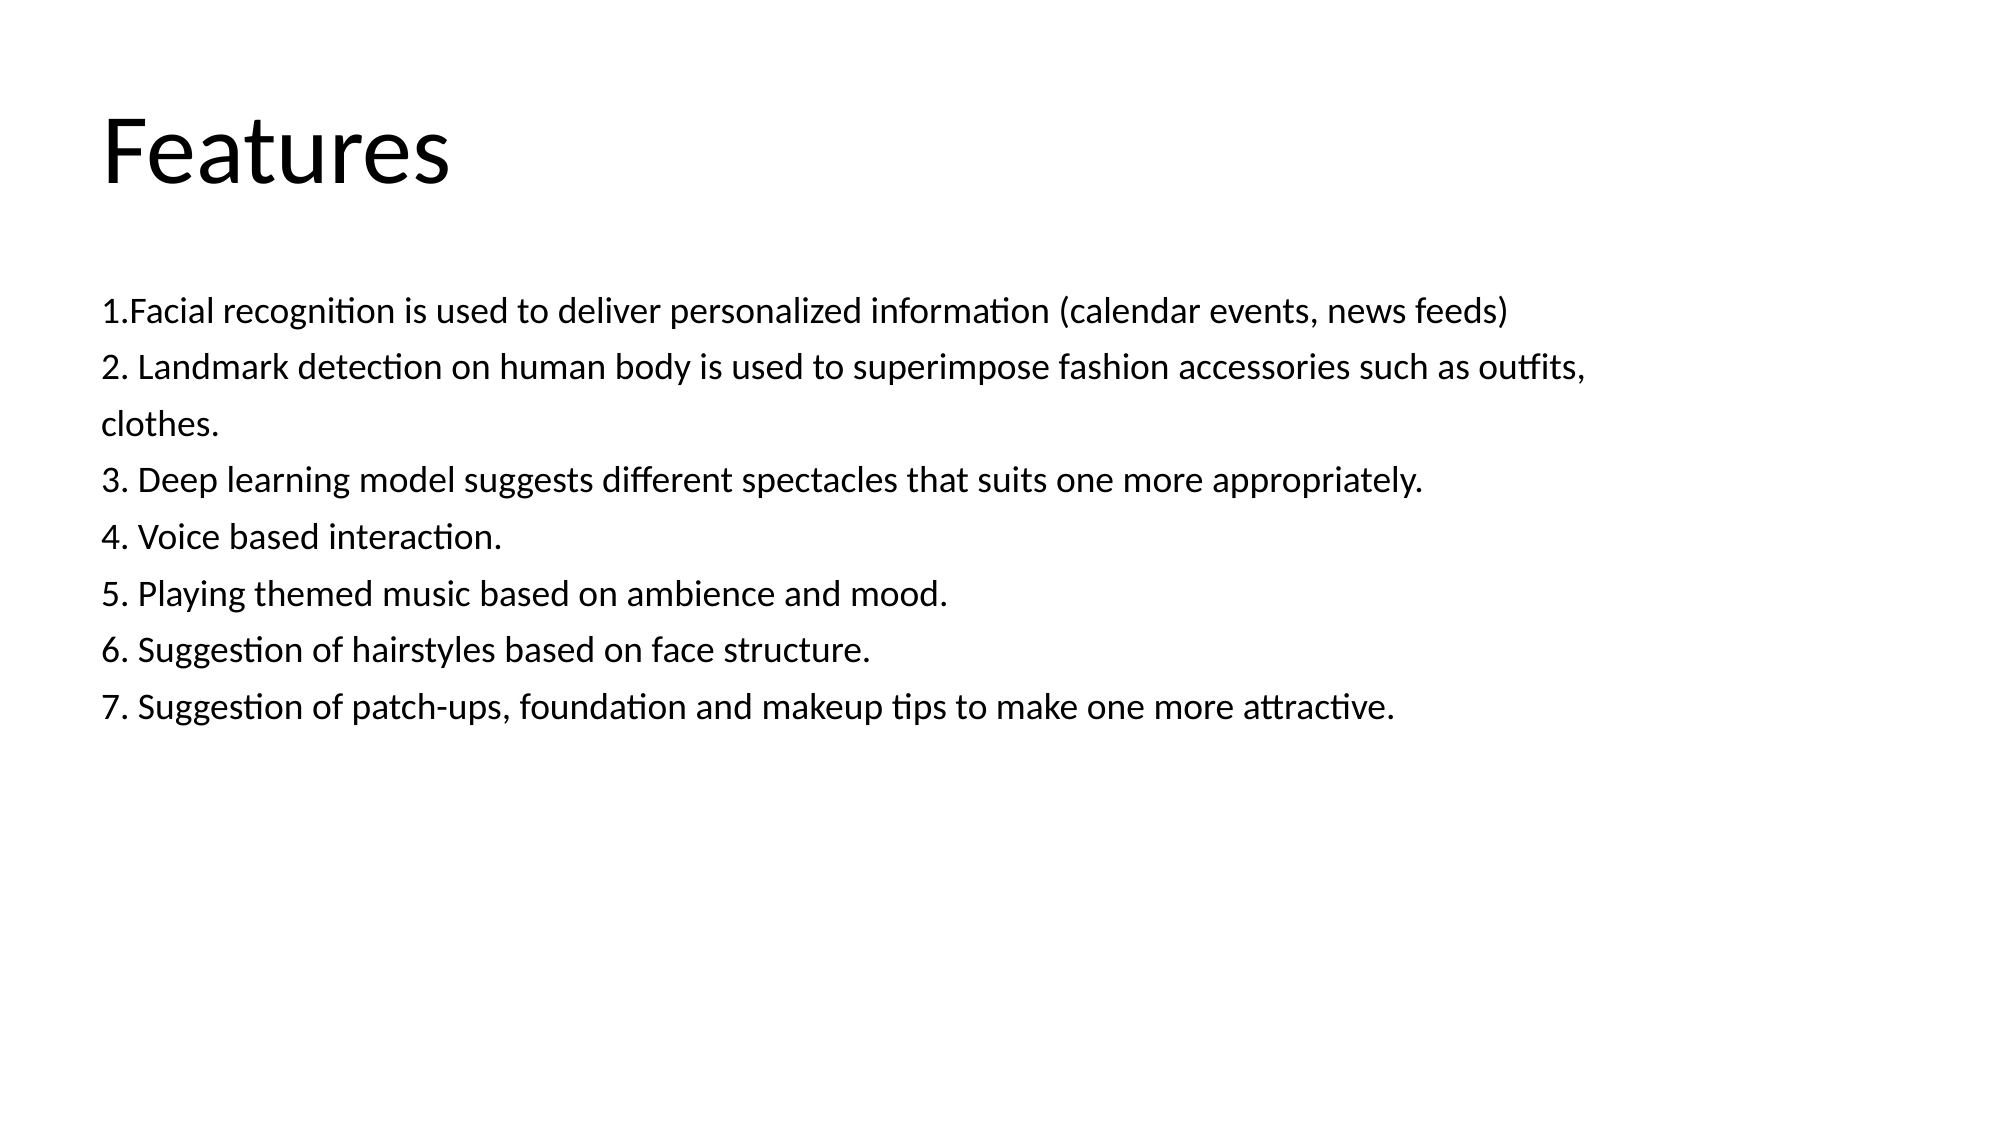

Features

| 1.Facial recognition is used to deliver personalized information (calendar events, news feeds) 2. Landmark detection on human body is used to superimpose fashion accessories such as outfits, clothes. 3. Deep learning model suggests different spectacles that suits one more appropriately. 4. Voice based interaction. 5. Playing themed music based on ambience and mood. 6. Suggestion of hairstyles based on face structure. 7. Suggestion of patch-ups, foundation and makeup tips to make one more attractive. |
| --- |